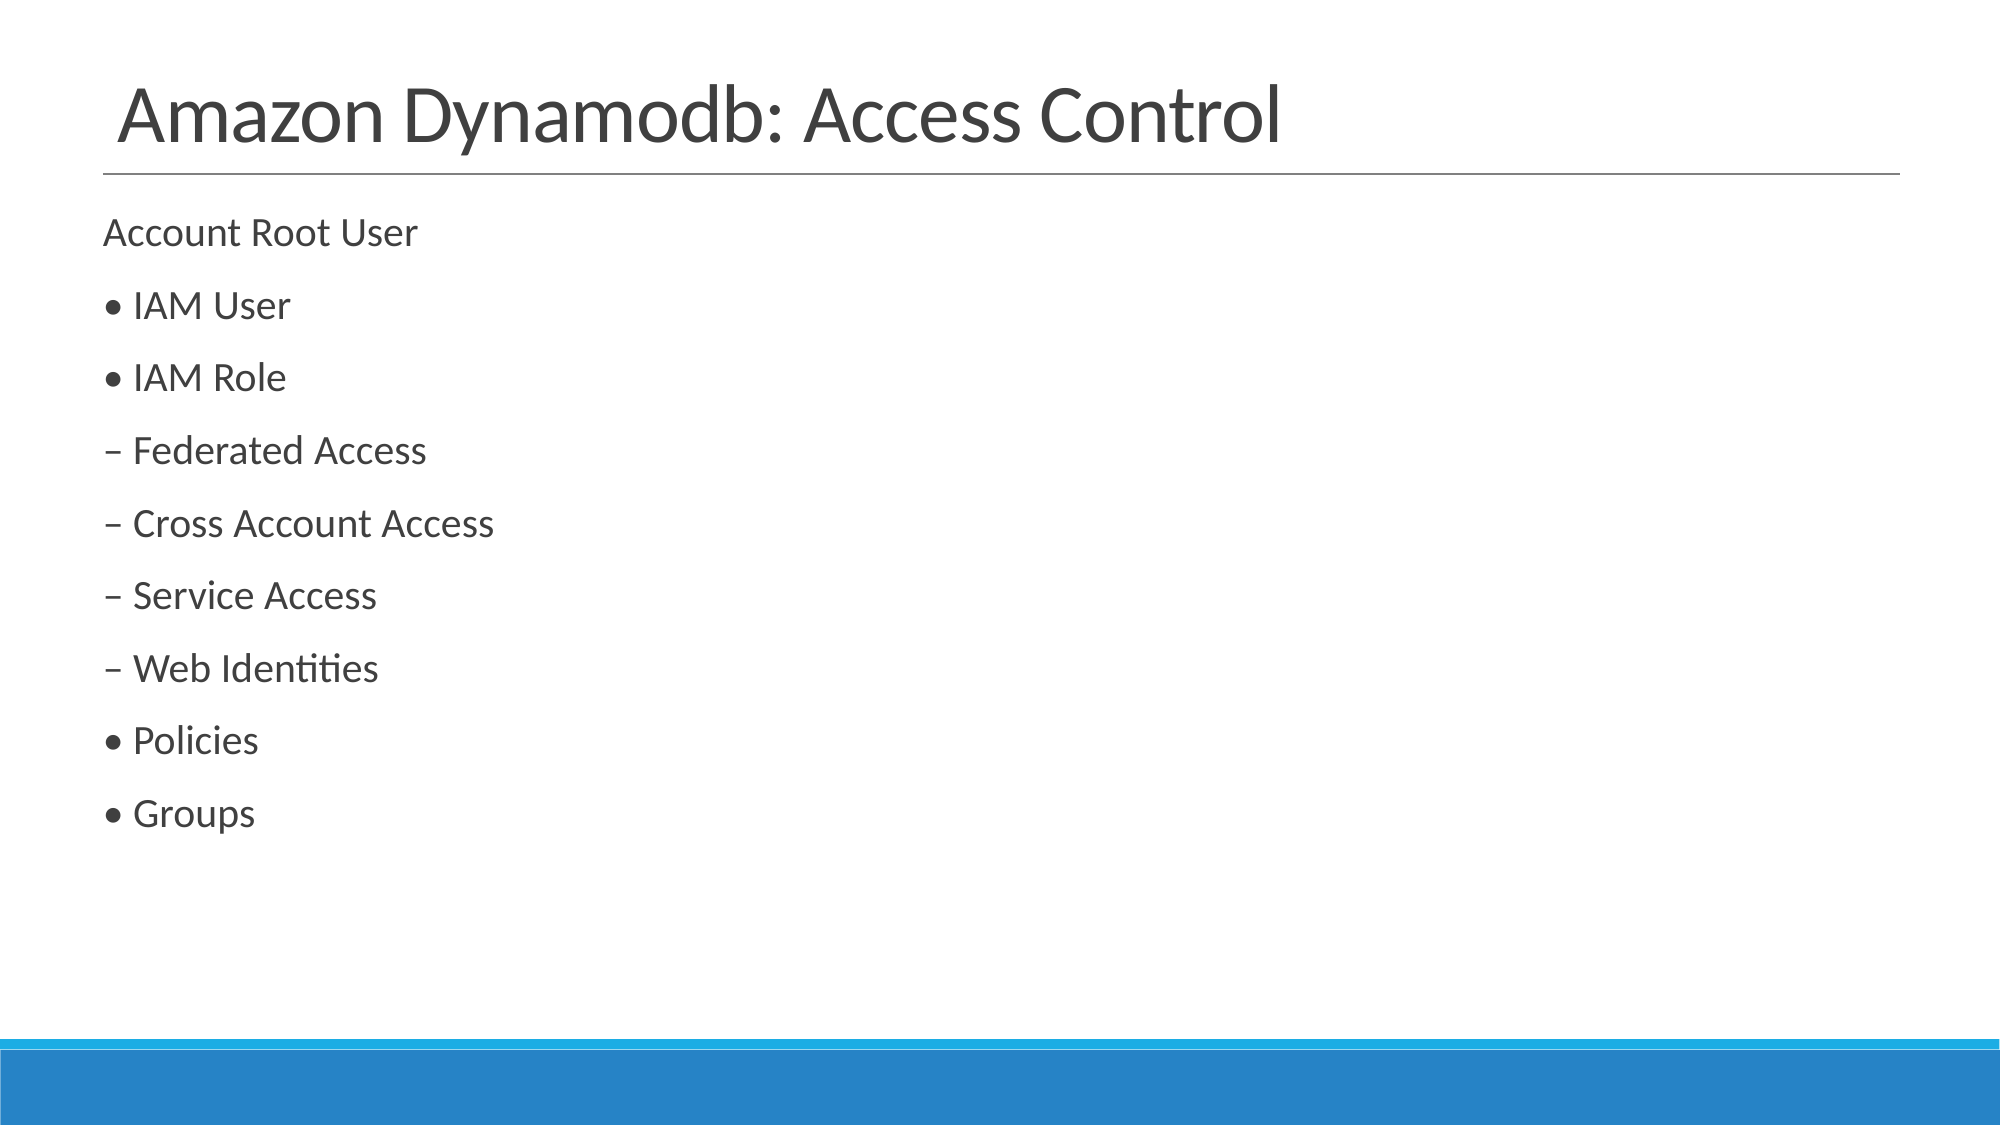

# Amazon Dynamodb: Access Control
Account Root User
• IAM User
• IAM Role
– Federated Access
– Cross Account Access
– Service Access
– Web Identities
• Policies
• Groups